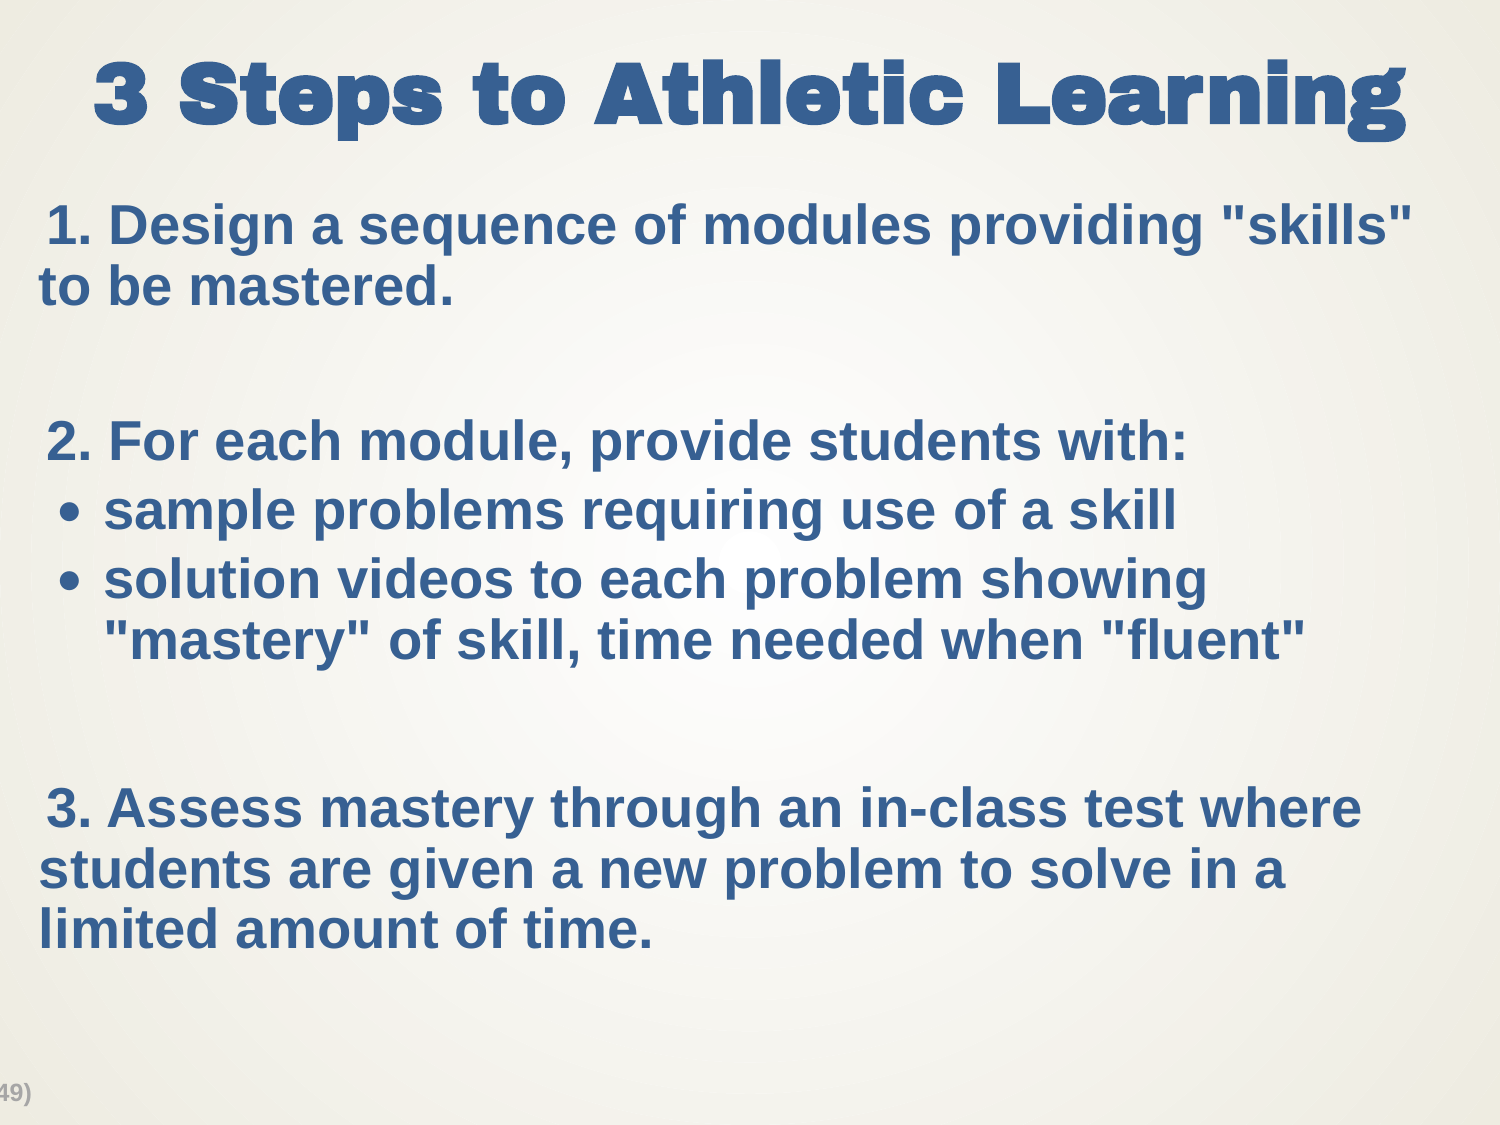

# 3 Steps to Athletic Learning
1. Design a sequence of modules providing "skills" to be mastered.

2. For each module, provide students with:
sample problems requiring use of a skill
solution videos to each problem showing "mastery" of skill, time needed when "fluent"

3. Assess mastery through an in-class test where students are given a new problem to solve in a limited amount of time.